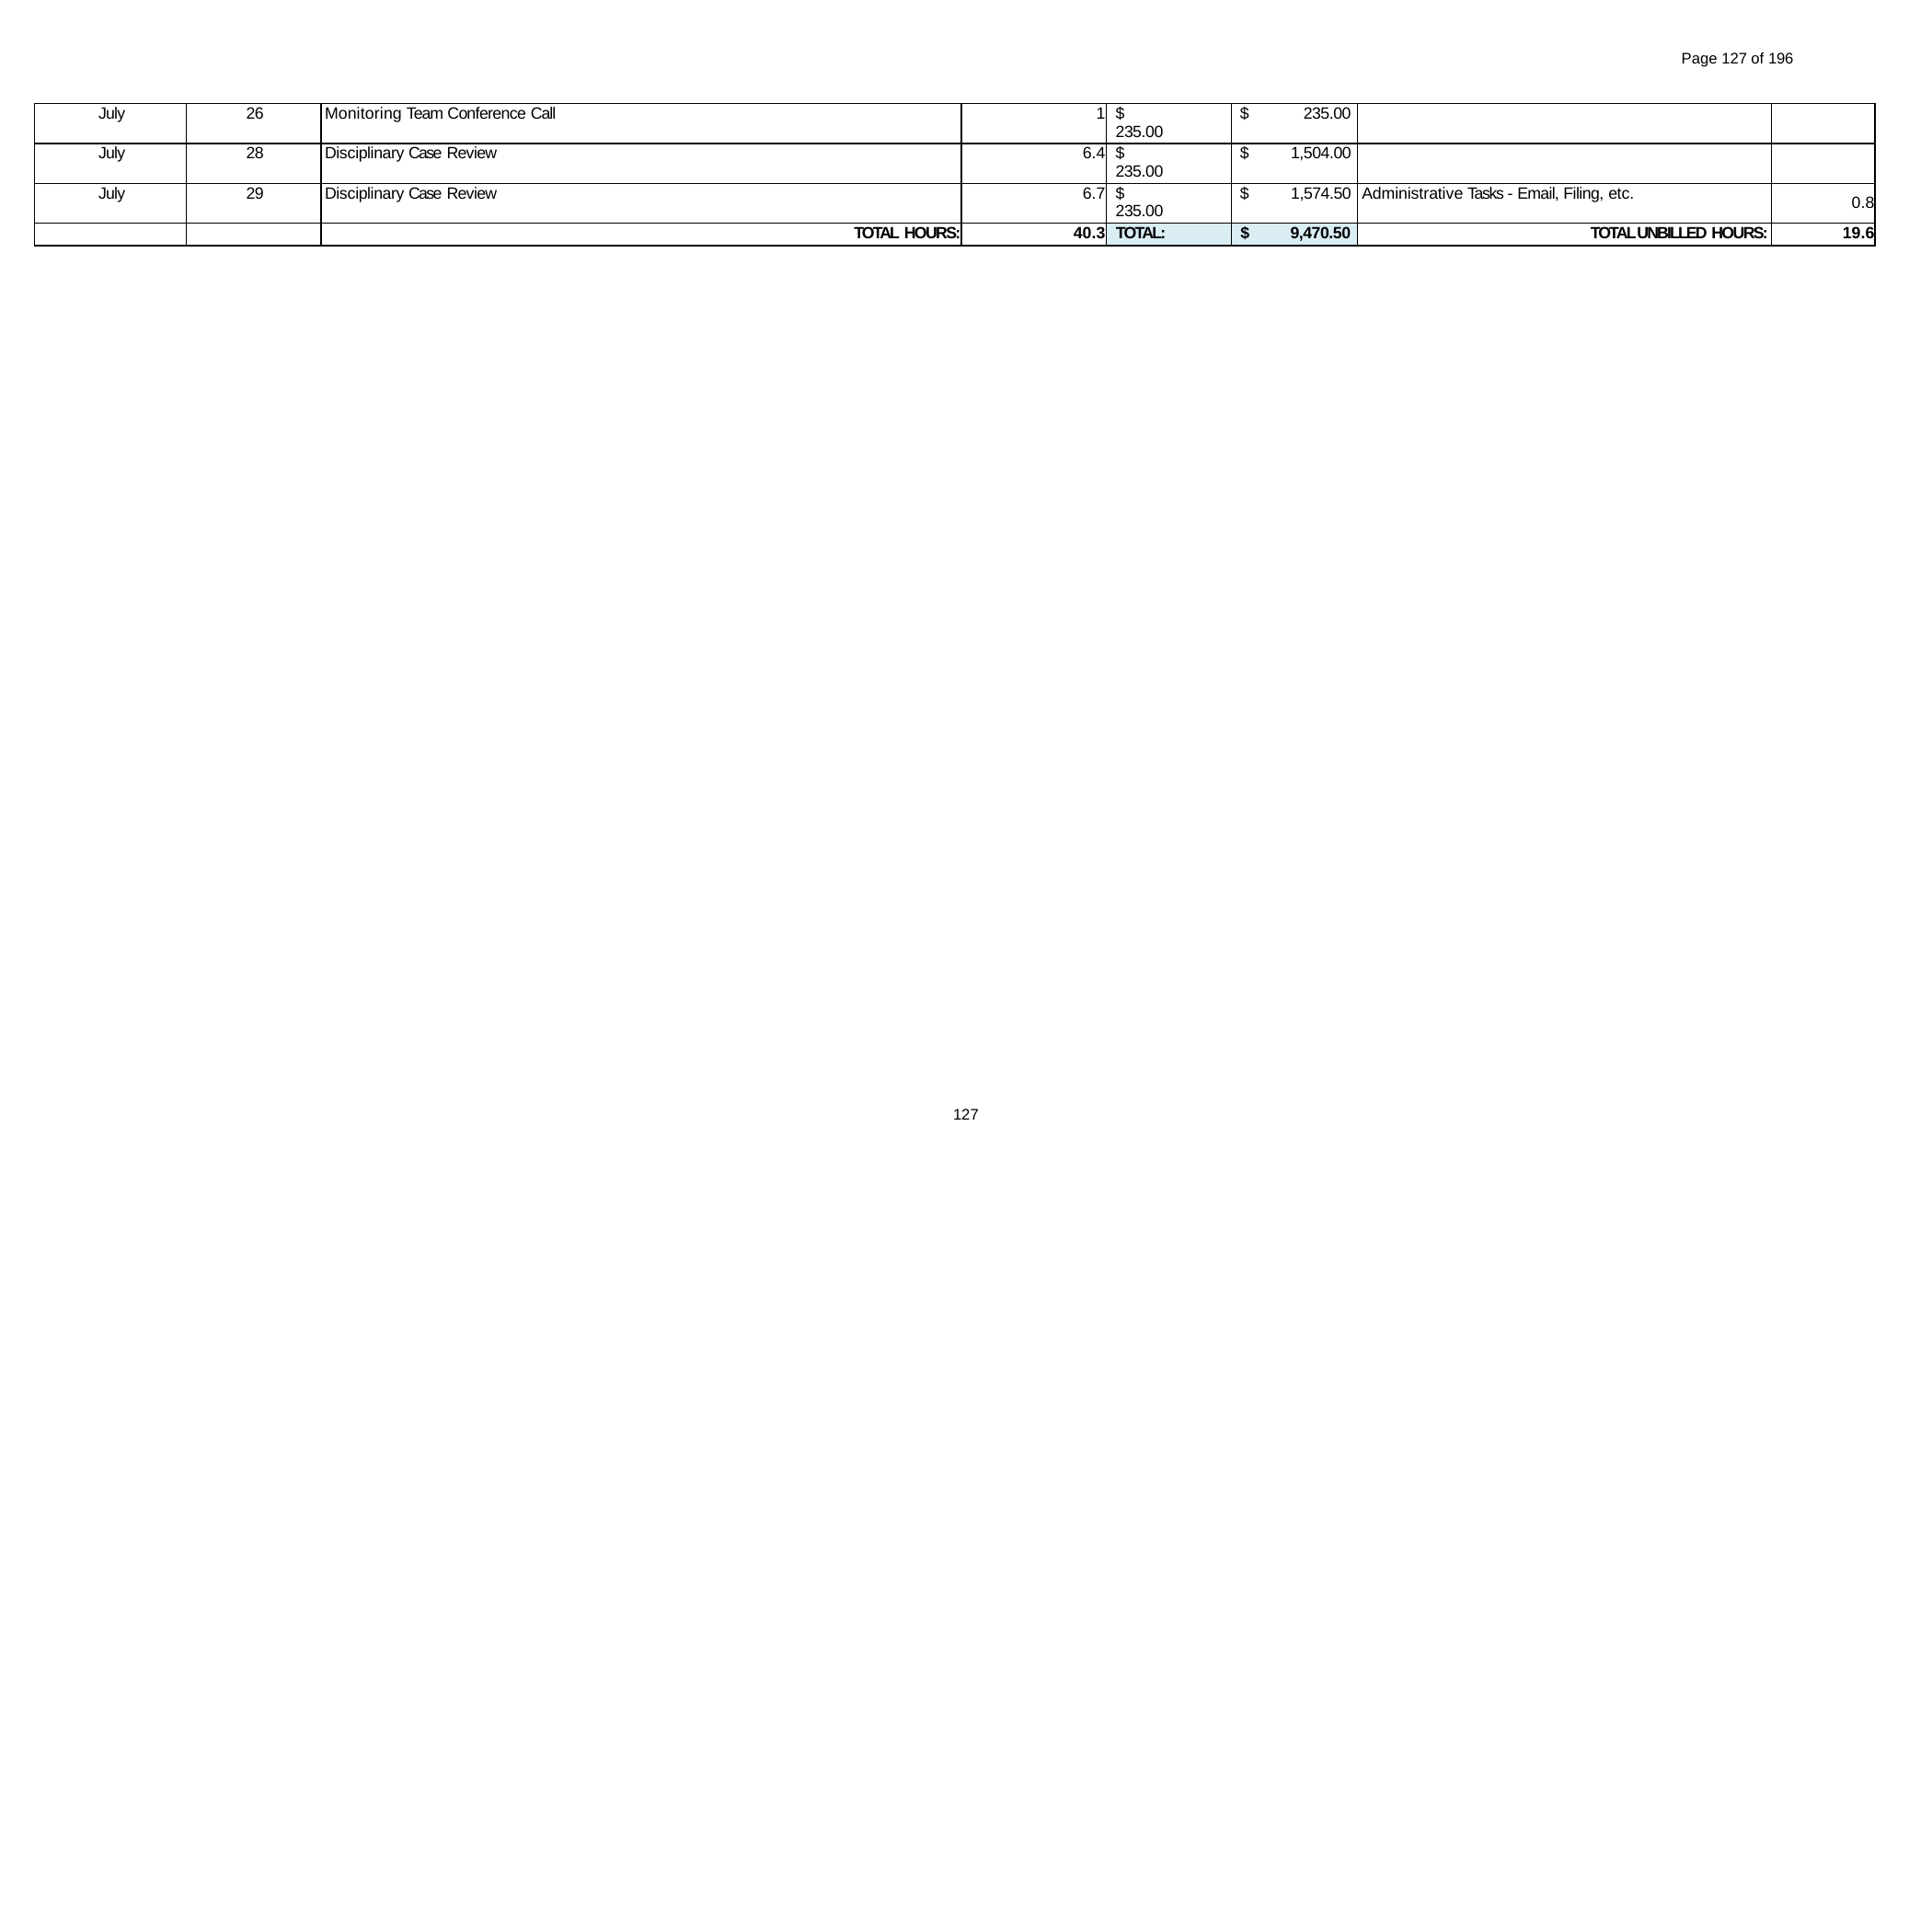

Page 127 of 196
| July | 26 | Monitoring Team Conference Call | 1 | $ 235.00 | $ 235.00 |  |  |
| --- | --- | --- | --- | --- | --- | --- | --- |
| July | 28 | Disciplinary Case Review | 6.4 | $ 235.00 | $ 1,504.00 |  |  |
| July | 29 | Disciplinary Case Review | 6.7 | $ 235.00 | $ 1,574.50 | Administrative Tasks - Email, Filing, etc. | 0.8 |
|  |  | TOTAL HOURS: | 40.3 | TOTAL: | $ 9,470.50 | TOTAL UNBILLED HOURS: | 19.6 |
127